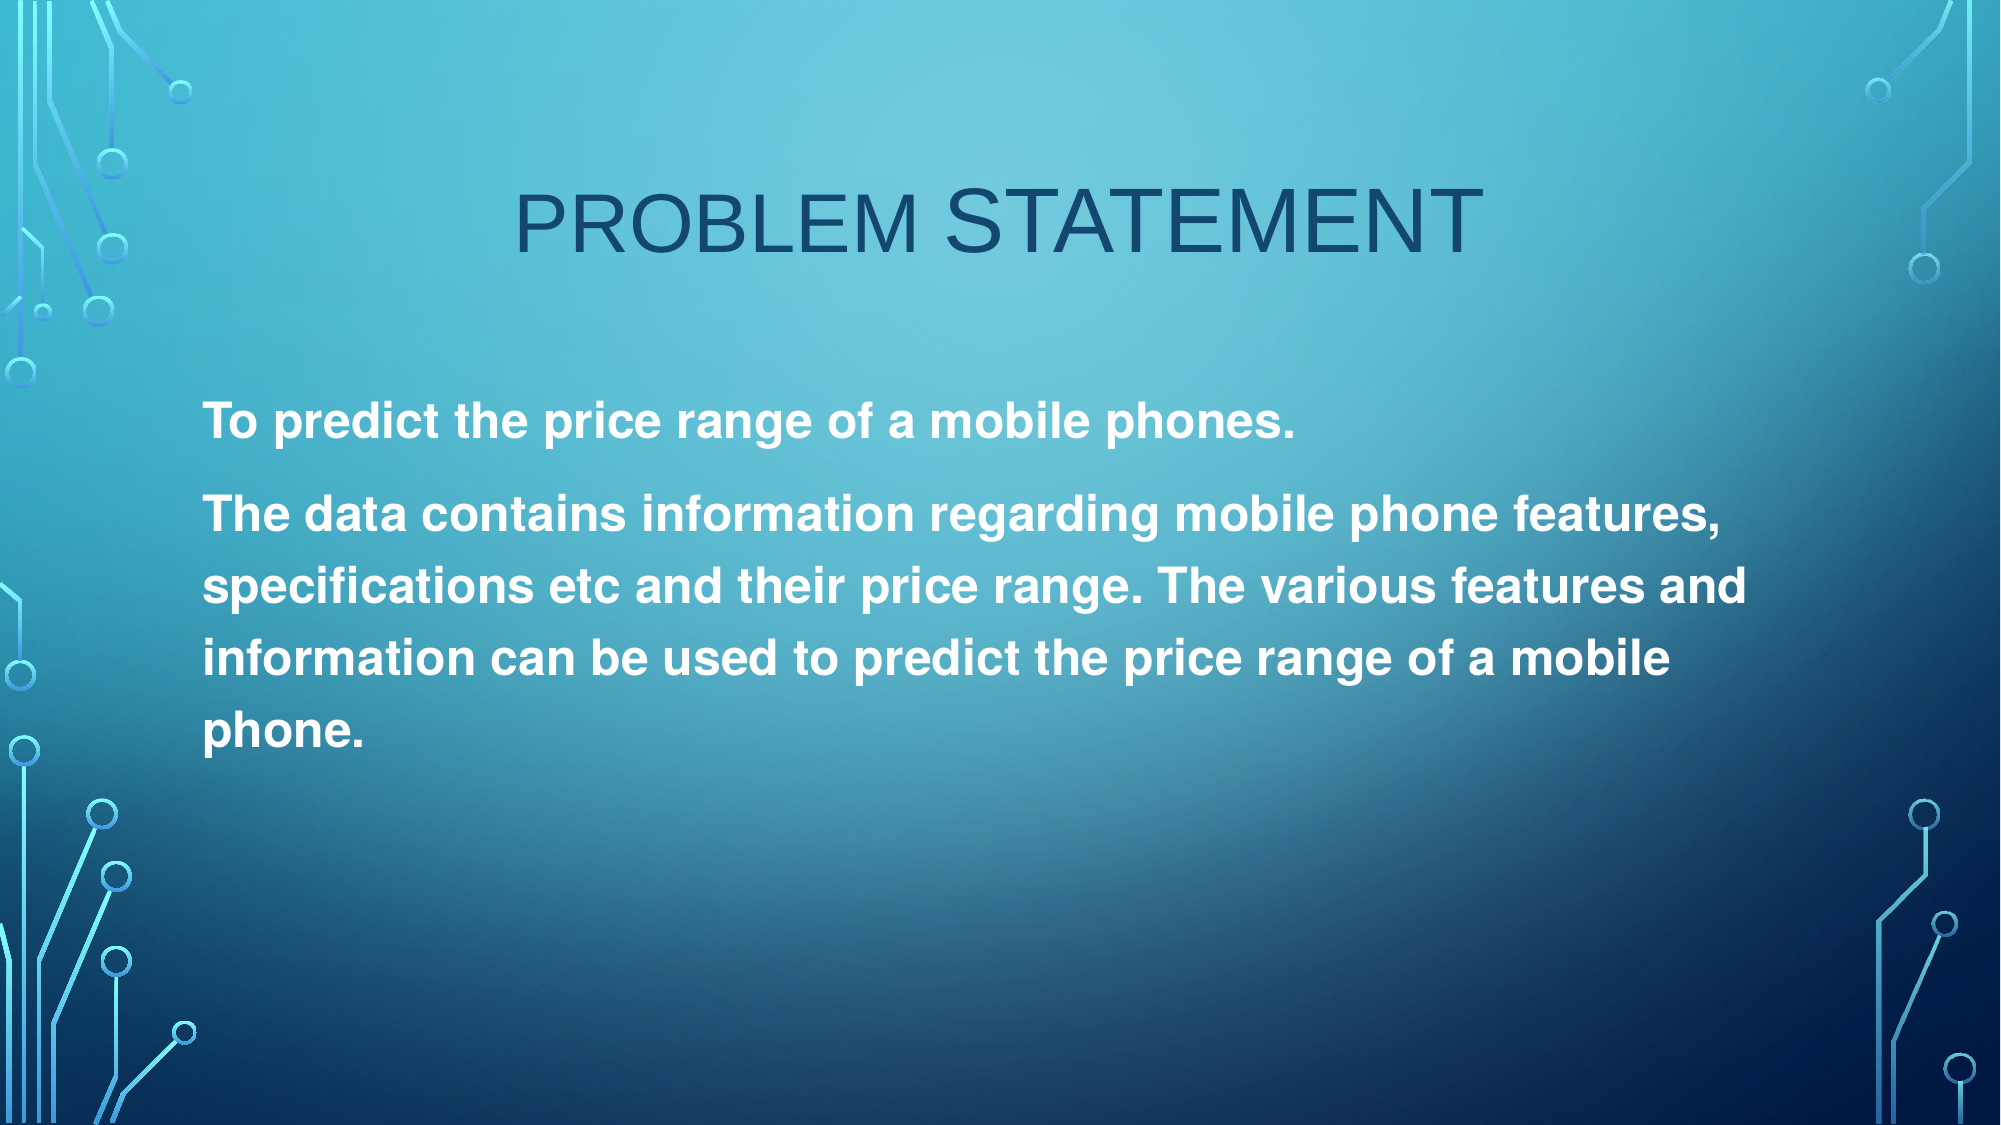

# Problem Statement
To predict the price range of a mobile phones.
The data contains information regarding mobile phone features, specifications etc and their price range. The various features and information can be used to predict the price range of a mobile phone.